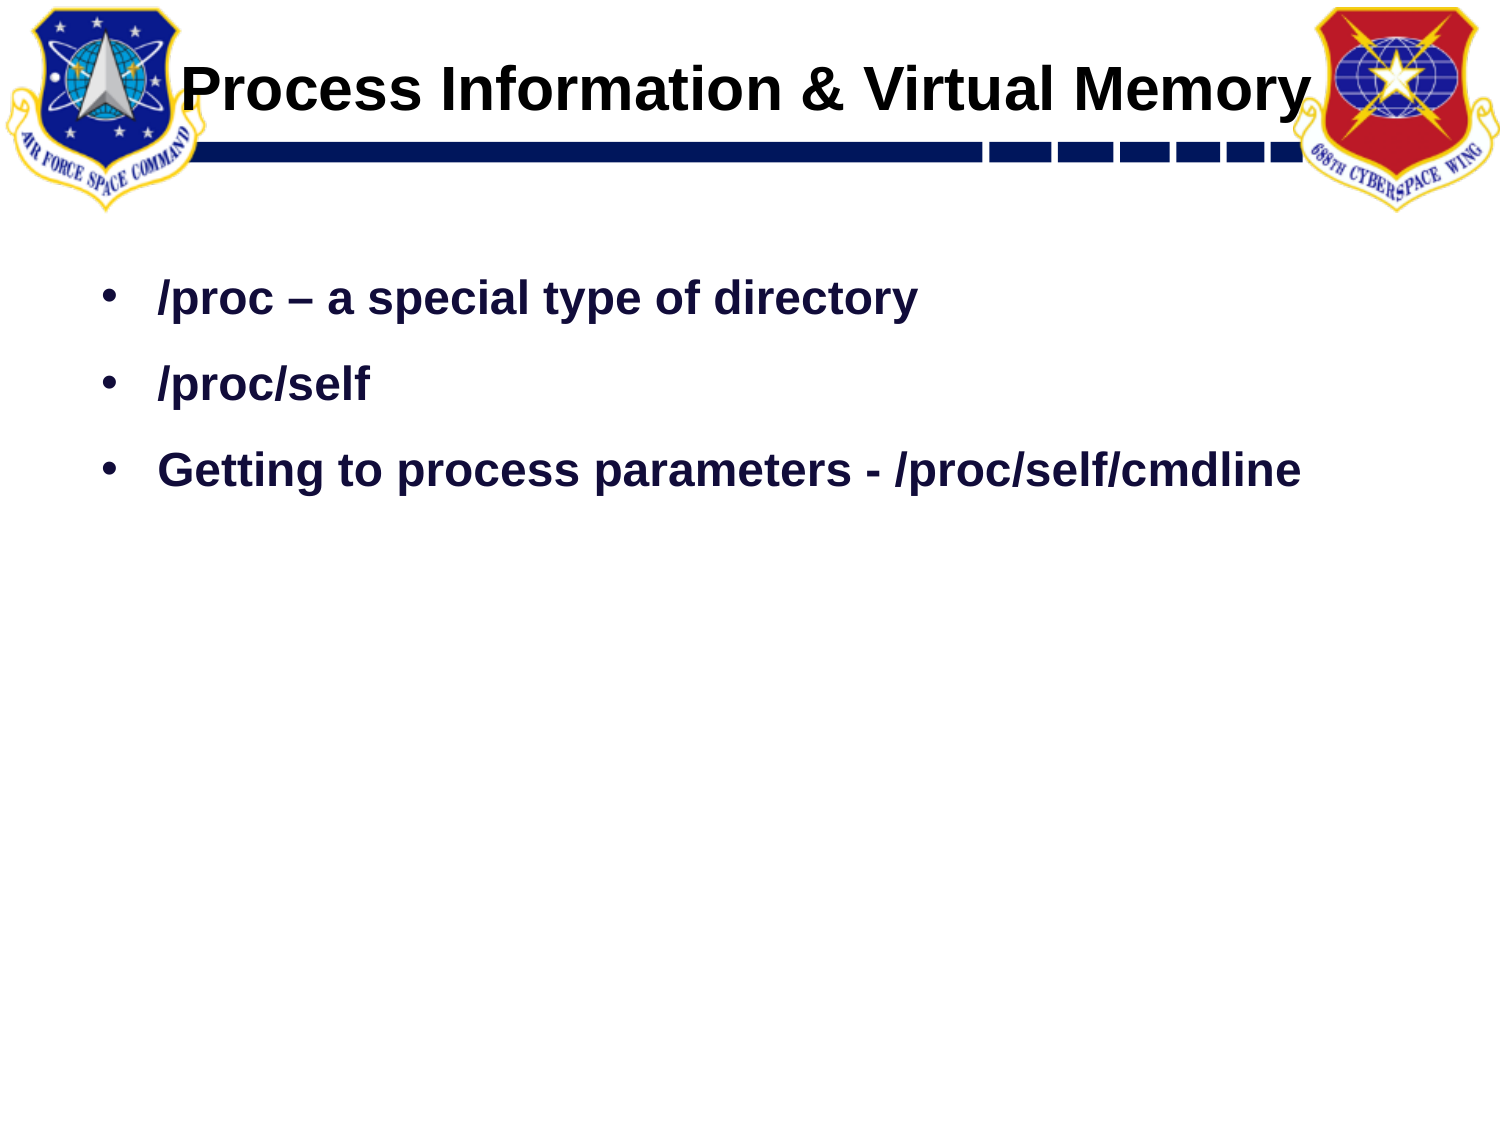

Process Information & Virtual Memory
/proc – a special type of directory
/proc/self
Getting to process parameters - /proc/self/cmdline